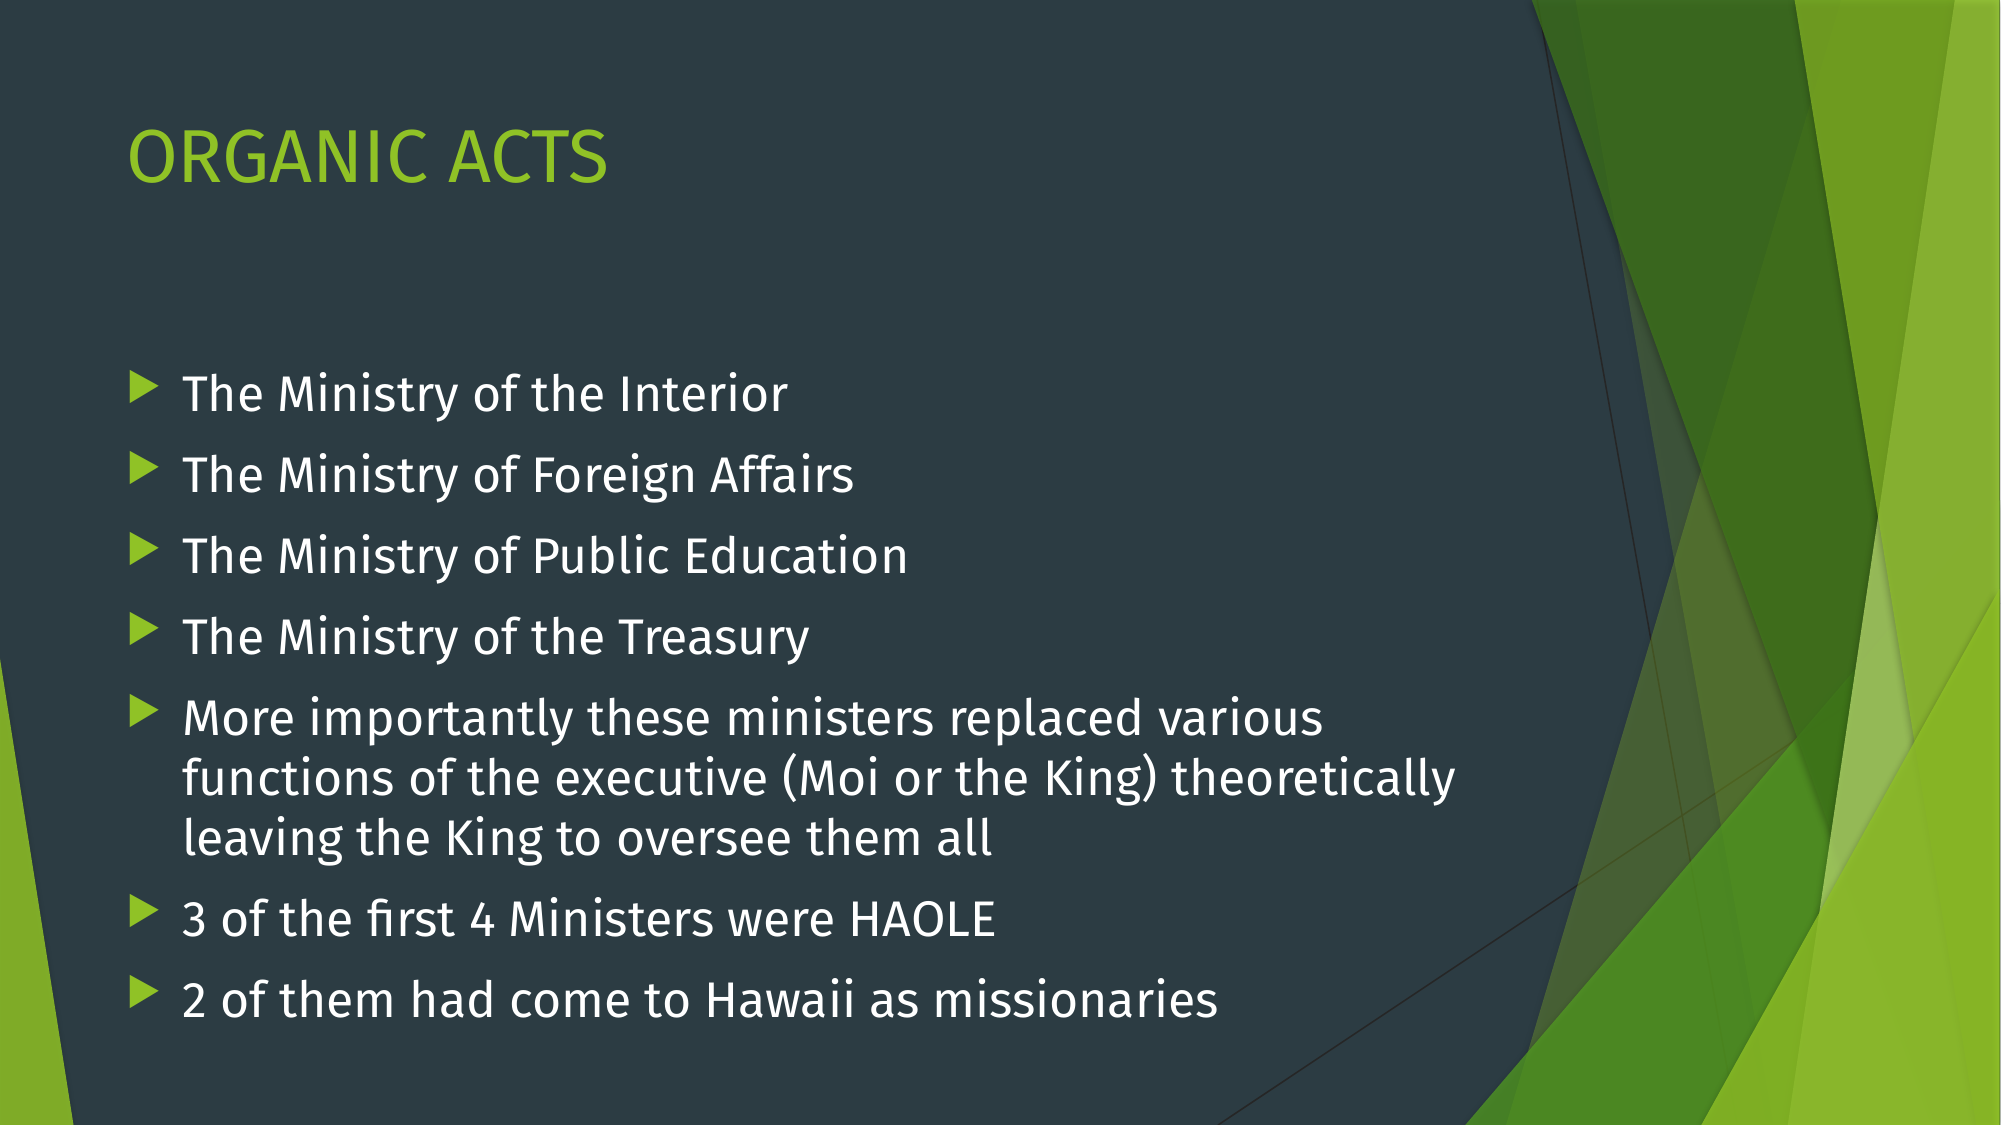

# ORGANIC ACTS
The Ministry of the Interior
The Ministry of Foreign Affairs
The Ministry of Public Education
The Ministry of the Treasury
More importantly these ministers replaced various functions of the executive (Moi or the King) theoretically leaving the King to oversee them all
3 of the first 4 Ministers were HAOLE
2 of them had come to Hawaii as missionaries